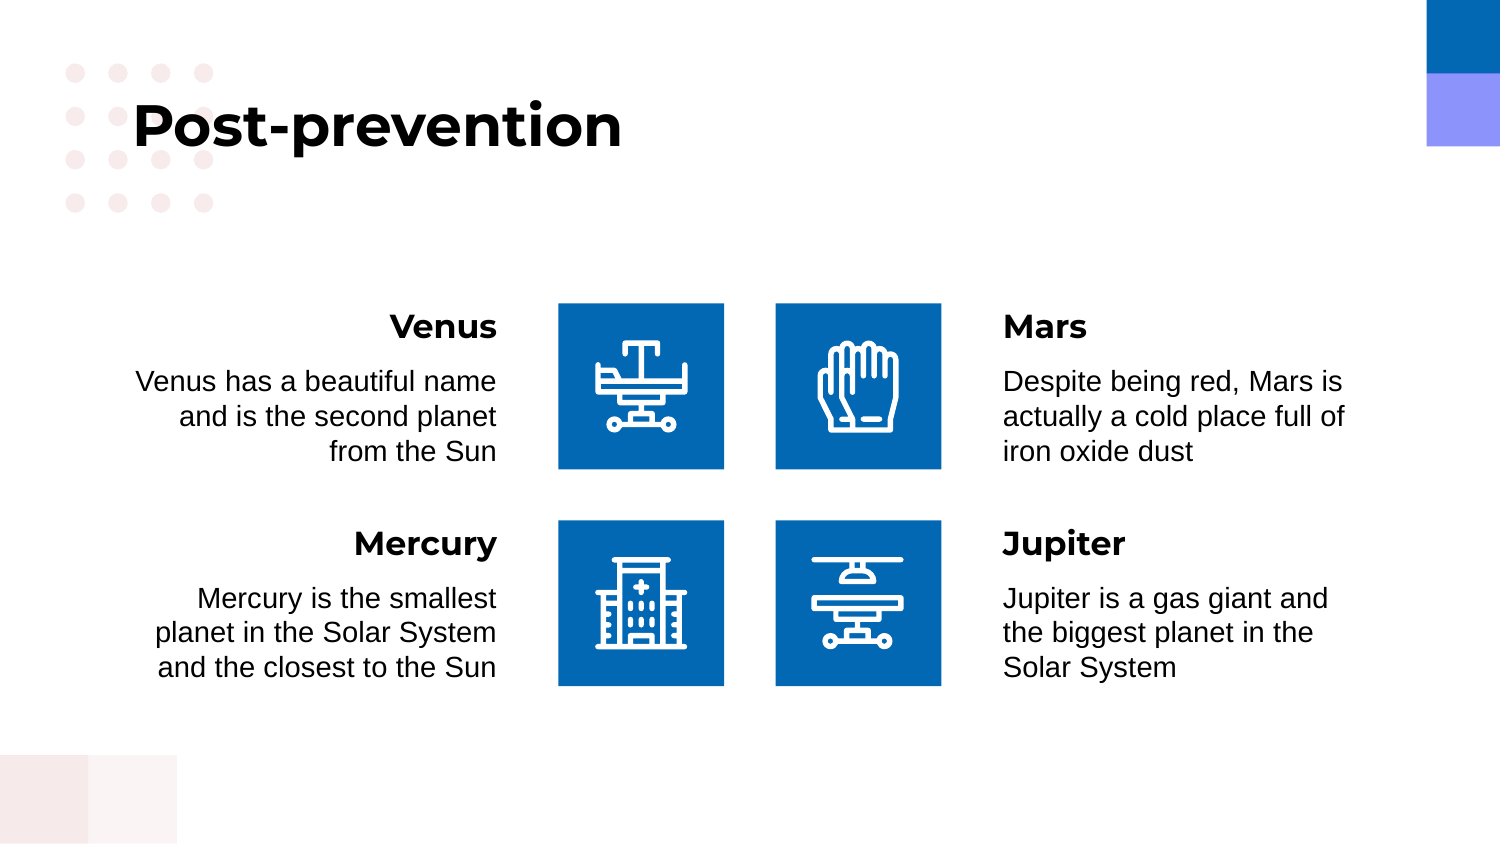

# Post-prevention
Venus
Mars

Venus has a beautiful name and is the second planet from the Sun
Despite being red, Mars is actually a cold place full of iron oxide dust
Mercury
Jupiter

Mercury is the smallest planet in the Solar System and the closest to the Sun
Jupiter is a gas giant and the biggest planet in the Solar System